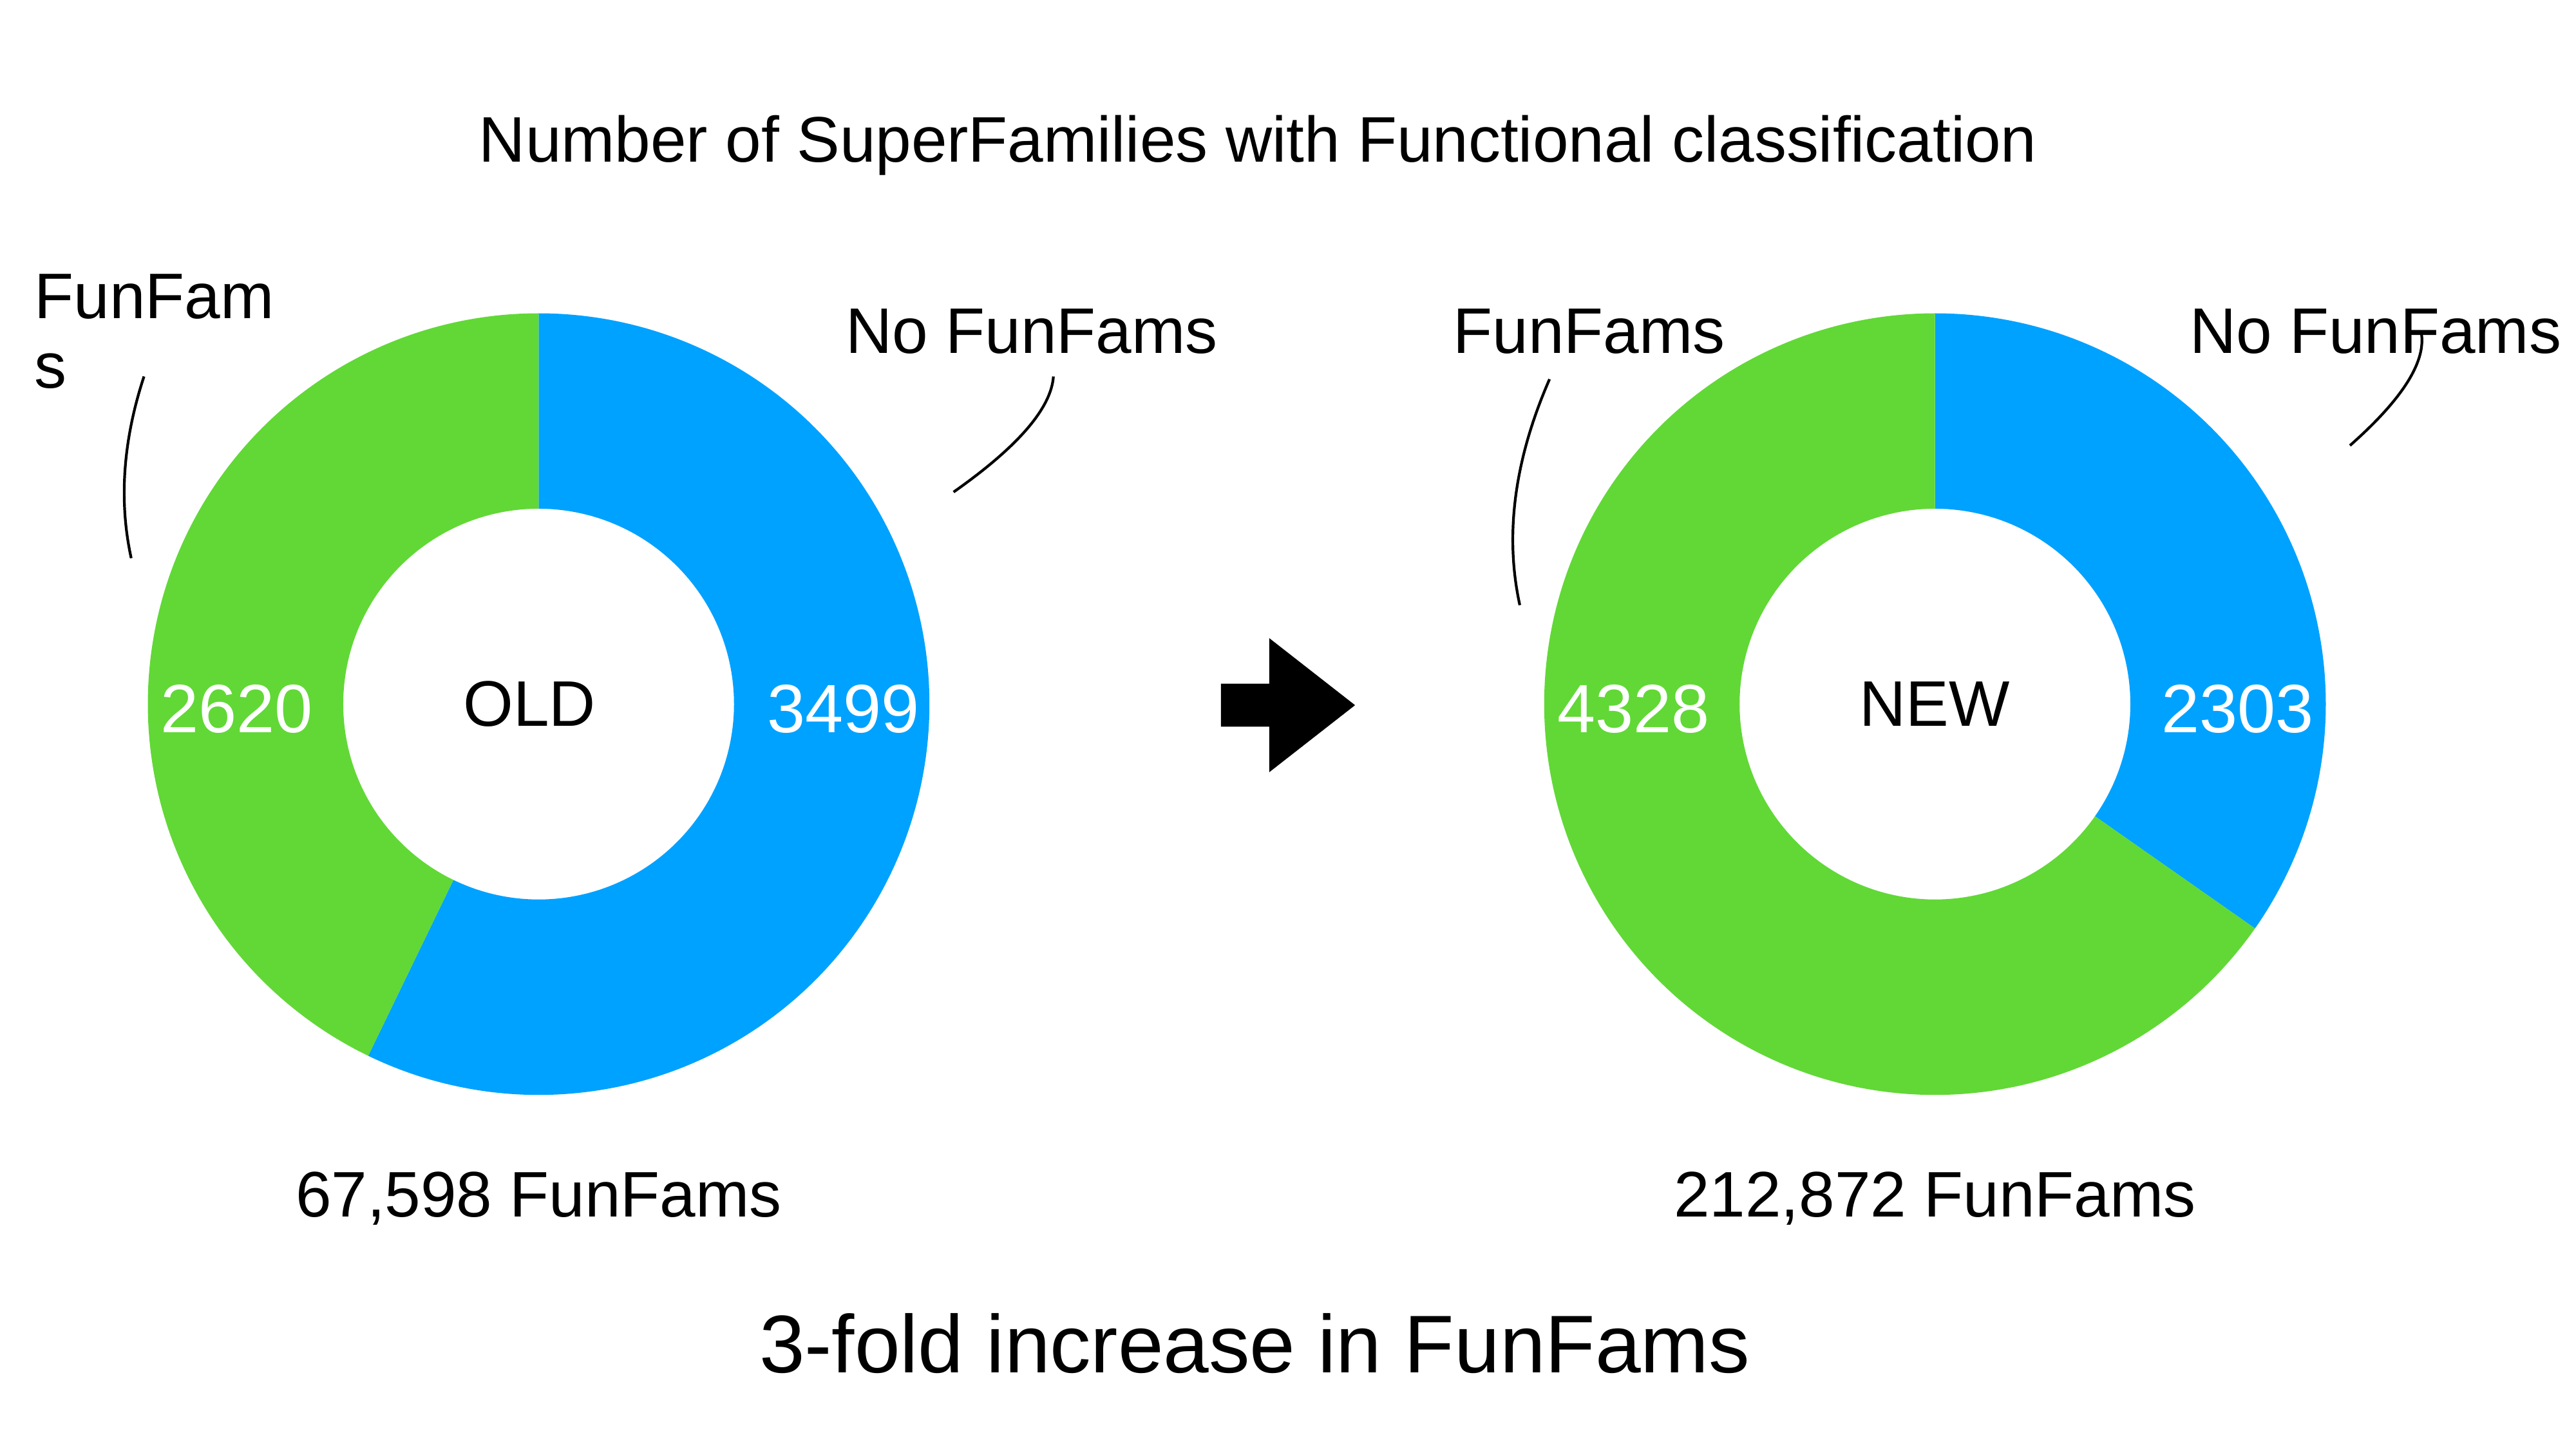

Number of SuperFamilies with Functional classification
FunFams
No FunFams
FunFams
No FunFams

### Chart

| Category | Region 1 |
|---|---|
| No FunFams | 3499.0 |
| >1 FunFams | 2620.0 |

### Chart

| Category | Region 1 |
|---|---|
| No FunFams | 2303.0 |
| >1 FunFams | 4328.0 |

2620
3499
4328
2303
OLD
NEW
67,598 FunFams
212,872 FunFams
3-fold increase in FunFams